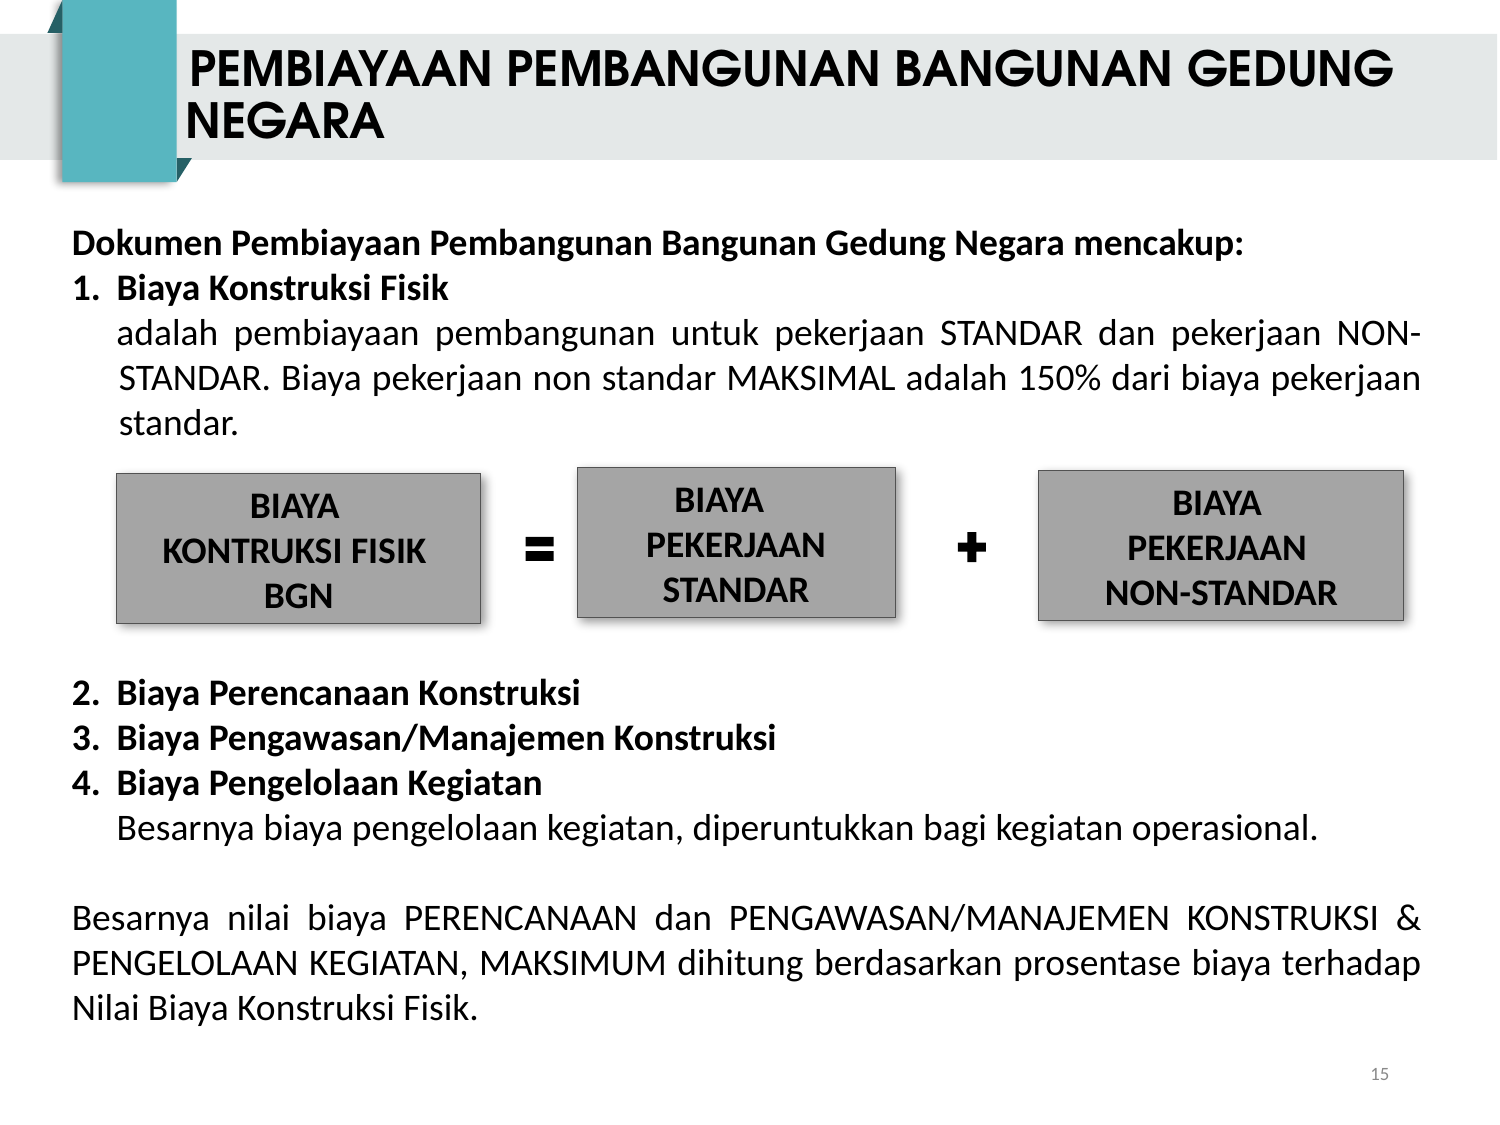

PEMBIAYAAN PEMBANGUNAN BANGUNAN GEDUNG NEGARA
Dokumen Pembiayaan Pembangunan Bangunan Gedung Negara mencakup:
Biaya Konstruksi Fisik
adalah pembiayaan pembangunan untuk pekerjaan STANDAR dan pekerjaan NON-STANDAR. Biaya pekerjaan non standar MAKSIMAL adalah 150% dari biaya pekerjaan standar.

Biaya Perencanaan Konstruksi
Biaya Pengawasan/Manajemen Konstruksi
Biaya Pengelolaan Kegiatan
Besarnya biaya pengelolaan kegiatan, diperuntukkan bagi kegiatan operasional.

Besarnya nilai biaya PERENCANAAN dan PENGAWASAN/MANAJEMEN KONSTRUKSI & PENGELOLAAN KEGIATAN, MAKSIMUM dihitung berdasarkan prosentase biaya terhadap Nilai Biaya Konstruksi Fisik.
BIAYA     PEKERJAAN STANDAR
BIAYA
PEKERJAAN
NON-STANDAR
BIAYA
KONTRUKSI FISIK
BGN

15